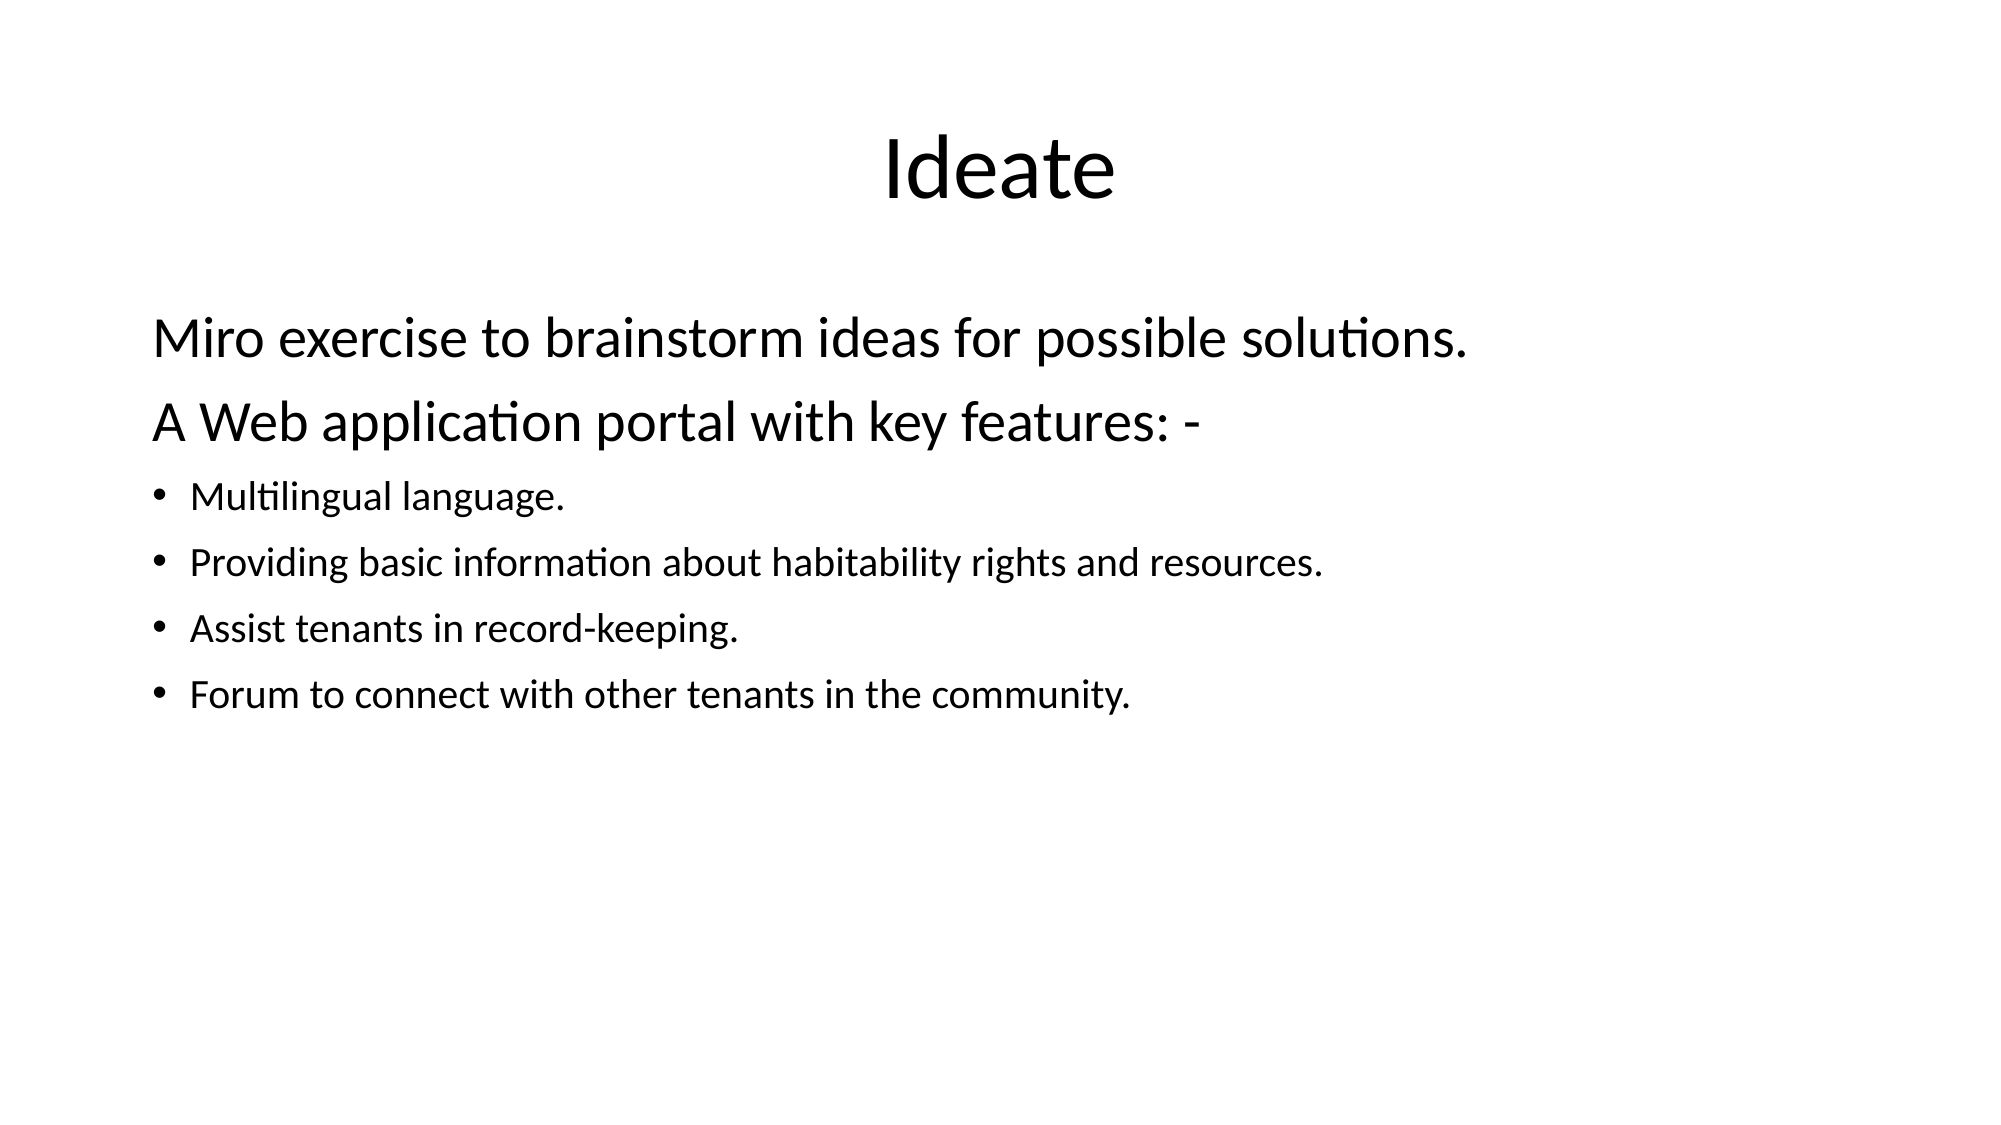

# Ideate
Miro exercise to brainstorm ideas for possible solutions.
A Web application portal with key features: -
Multilingual language.
Providing basic information about habitability rights and resources.
Assist tenants in record-keeping.
Forum to connect with other tenants in the community.